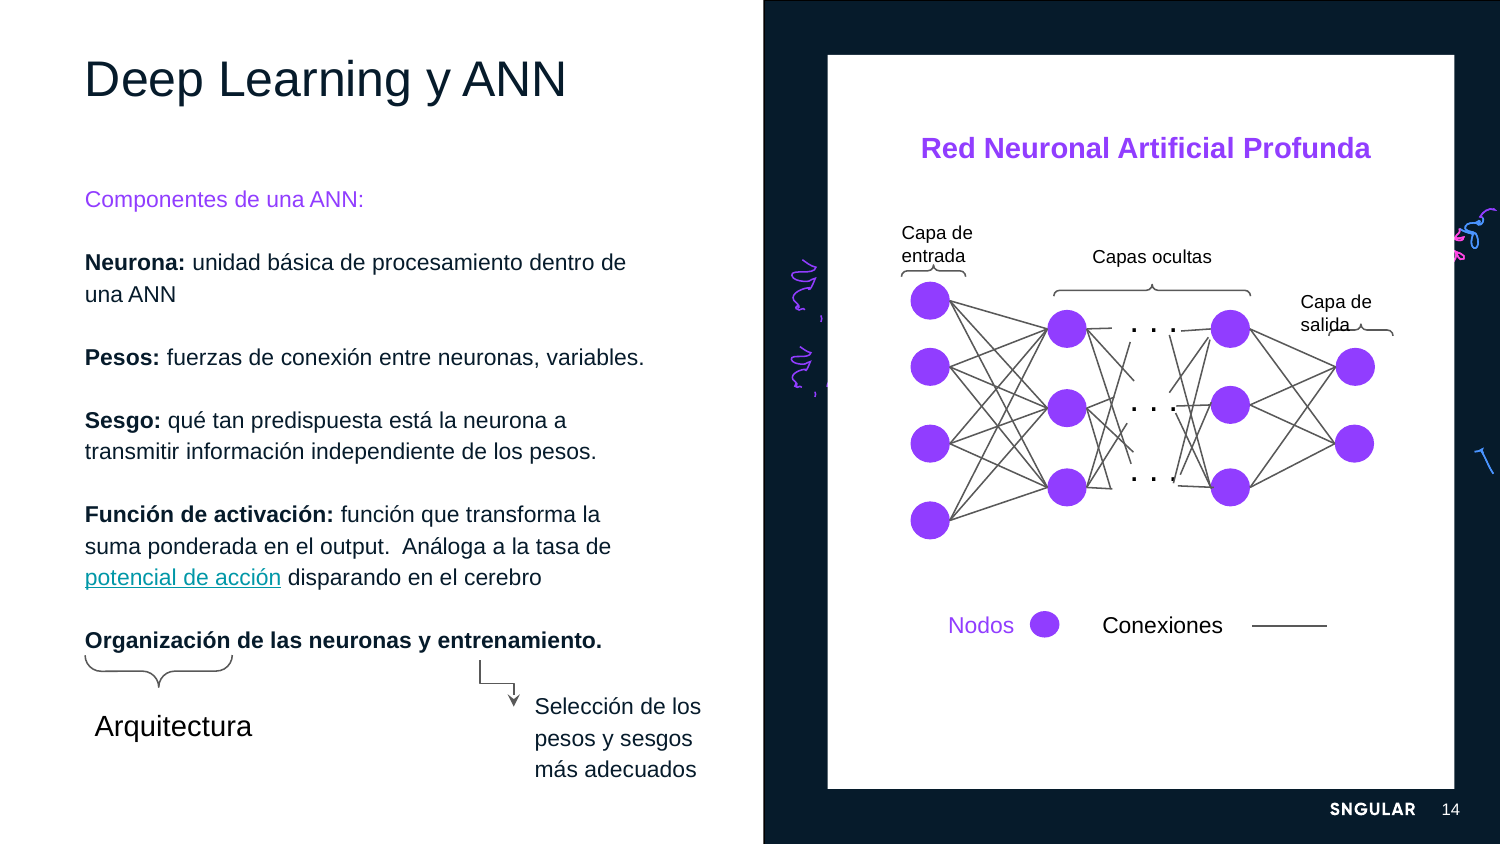

# Deep Learning y ANN
Red Neuronal Artificial Profunda
Componentes de una ANN:

Neurona: unidad básica de procesamiento dentro de una ANN

Pesos: fuerzas de conexión entre neuronas, variables.

Sesgo: qué tan predispuesta está la neurona a transmitir información independiente de los pesos.

Función de activación: función que transforma la suma ponderada en el output.  Análoga a la tasa de potencial de acción disparando en el cerebro

Organización de las neuronas y entrenamiento.

Capa de entrada
Capas ocultas

Capa de salida

. . .

. . .

. . .

Nodos
Conexiones

Selección de los pesos y sesgos más adecuados
Arquitectura